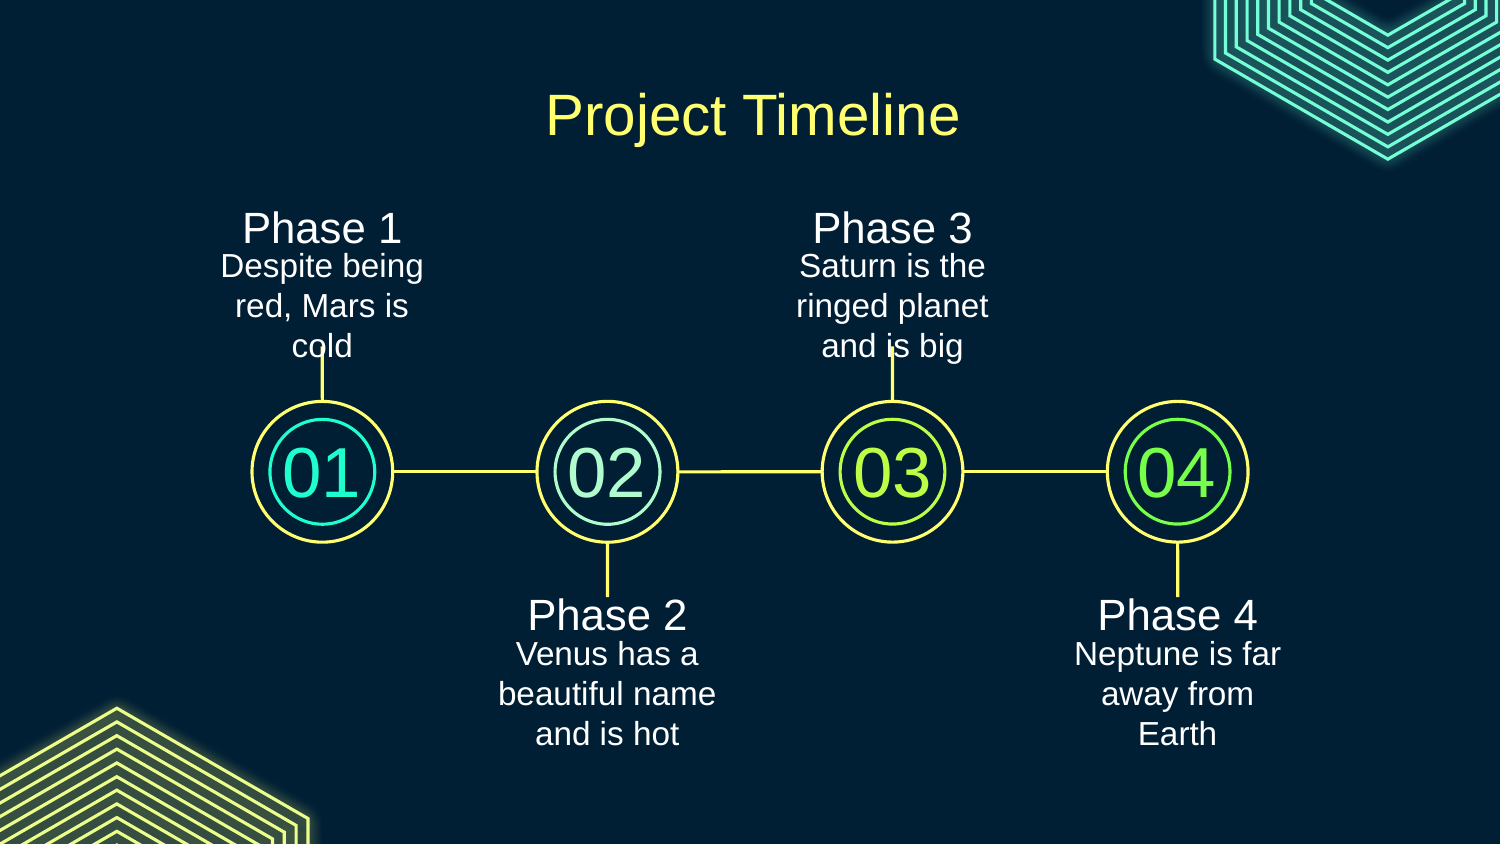

# Project Timeline
Phase 1
Phase 3
Despite being red, Mars is cold
Saturn is the ringed planet and is big

01
02
03
04
Phase 2
Phase 4
Venus has a beautiful name and is hot
Neptune is far away from Earth